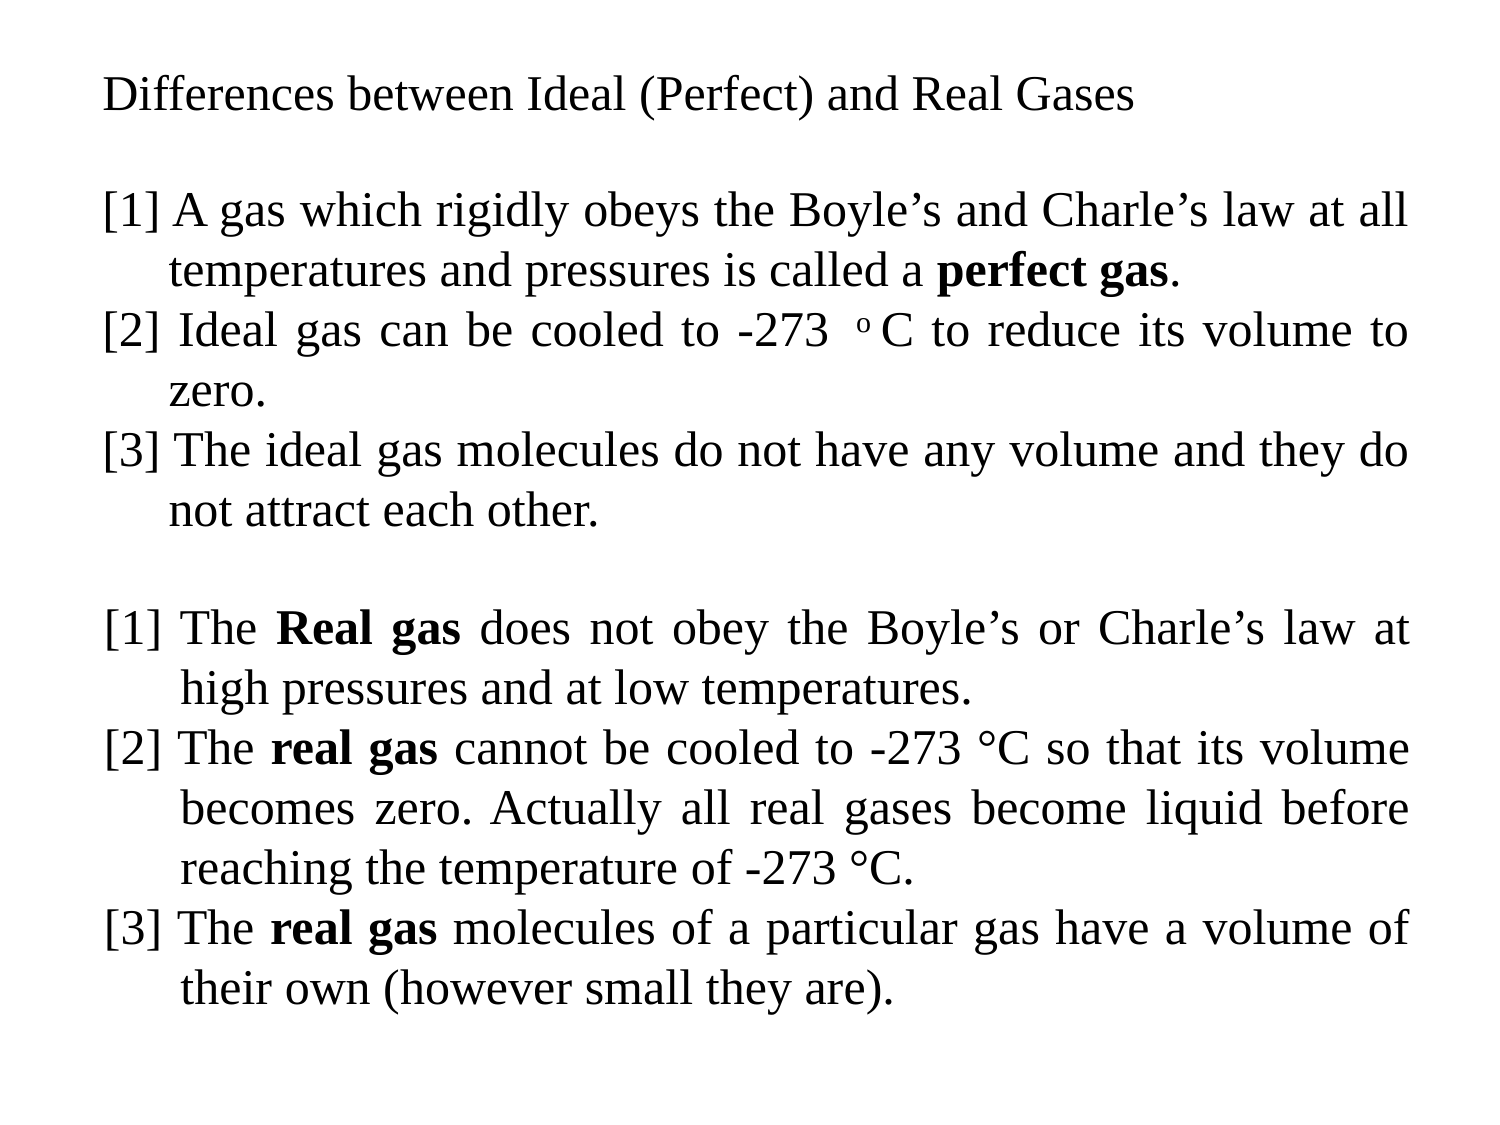

Differences between Ideal (Perfect) and Real Gases
[1] A gas which rigidly obeys the Boyle’s and Charle’s law at all temperatures and pressures is called a perfect gas.
[2] Ideal gas can be cooled to -273  ͦ C to reduce its volume to zero.
[3] The ideal gas molecules do not have any volume and they do not attract each other.
[1] The Real gas does not obey the Boyle’s or Charle’s law at high pressures and at low temperatures.
[2] The real gas cannot be cooled to -273 °C so that its volume becomes zero. Actually all real gases become liquid before reaching the temperature of -273 °C.
[3] The real gas molecules of a particular gas have a volume of their own (however small they are).